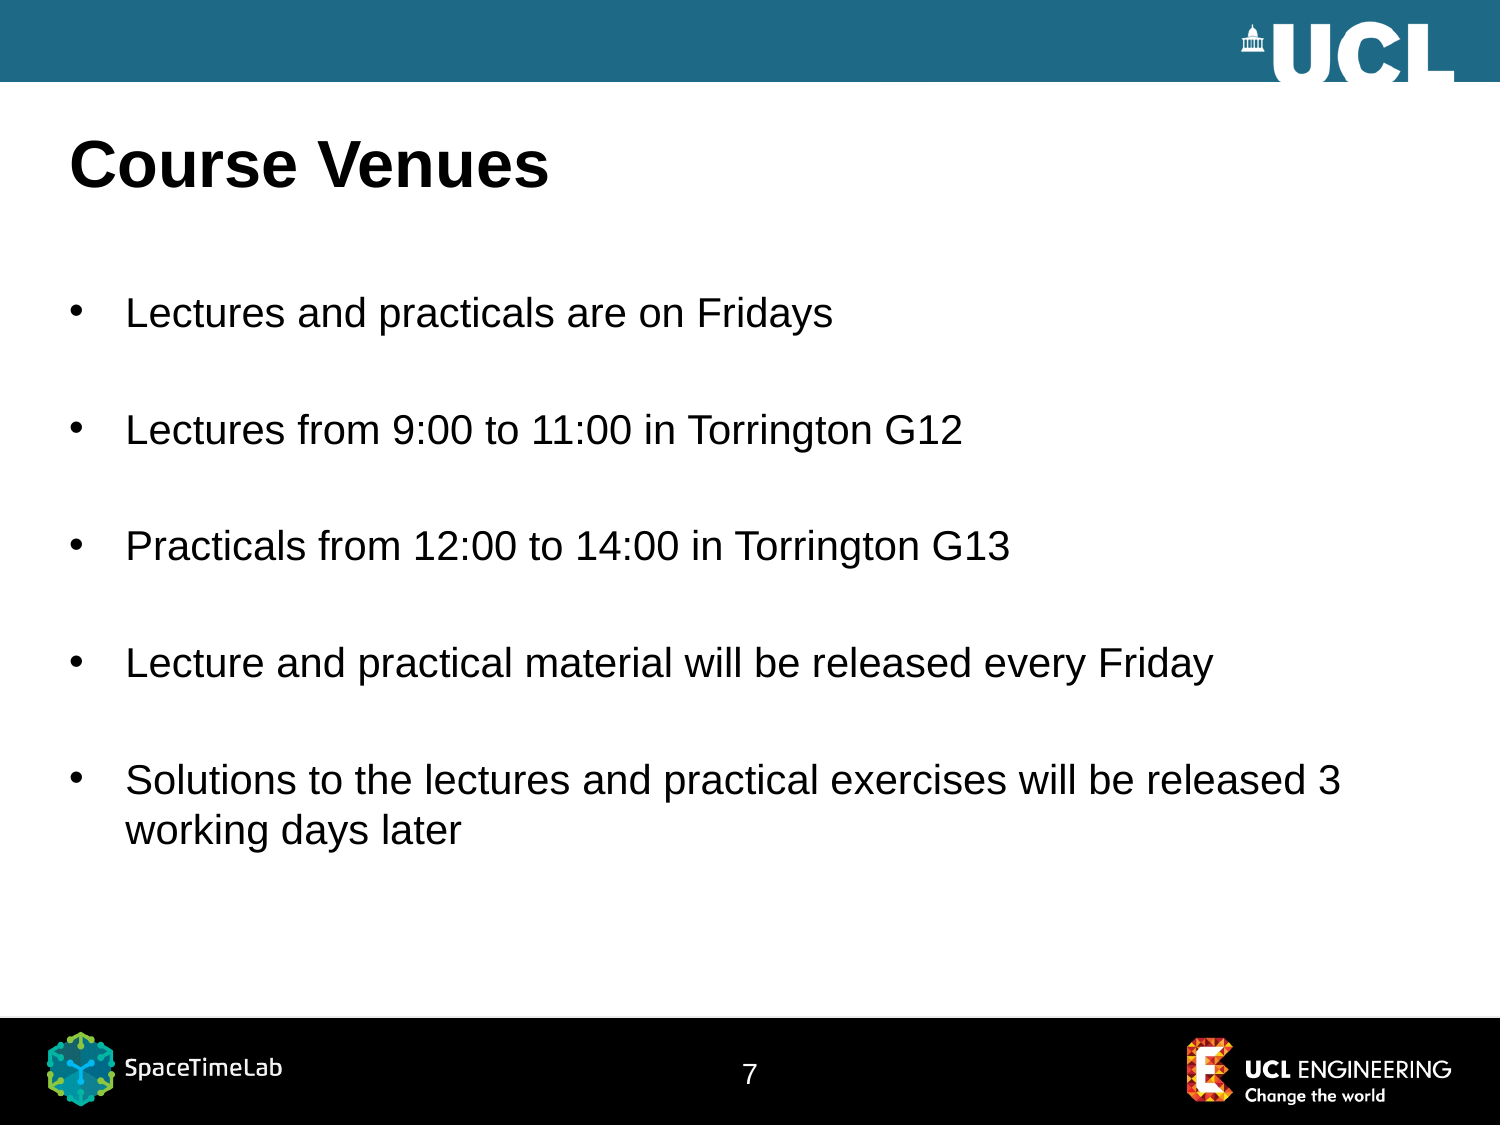

# Course Venues

Lectures and practicals are on Fridays

Lectures from 9:00 to 11:00 in Torrington G12

Practicals from 12:00 to 14:00 in Torrington G13

Lecture and practical material will be released every Friday

Solutions to the lectures and practical exercises will be released 3 working days later

8